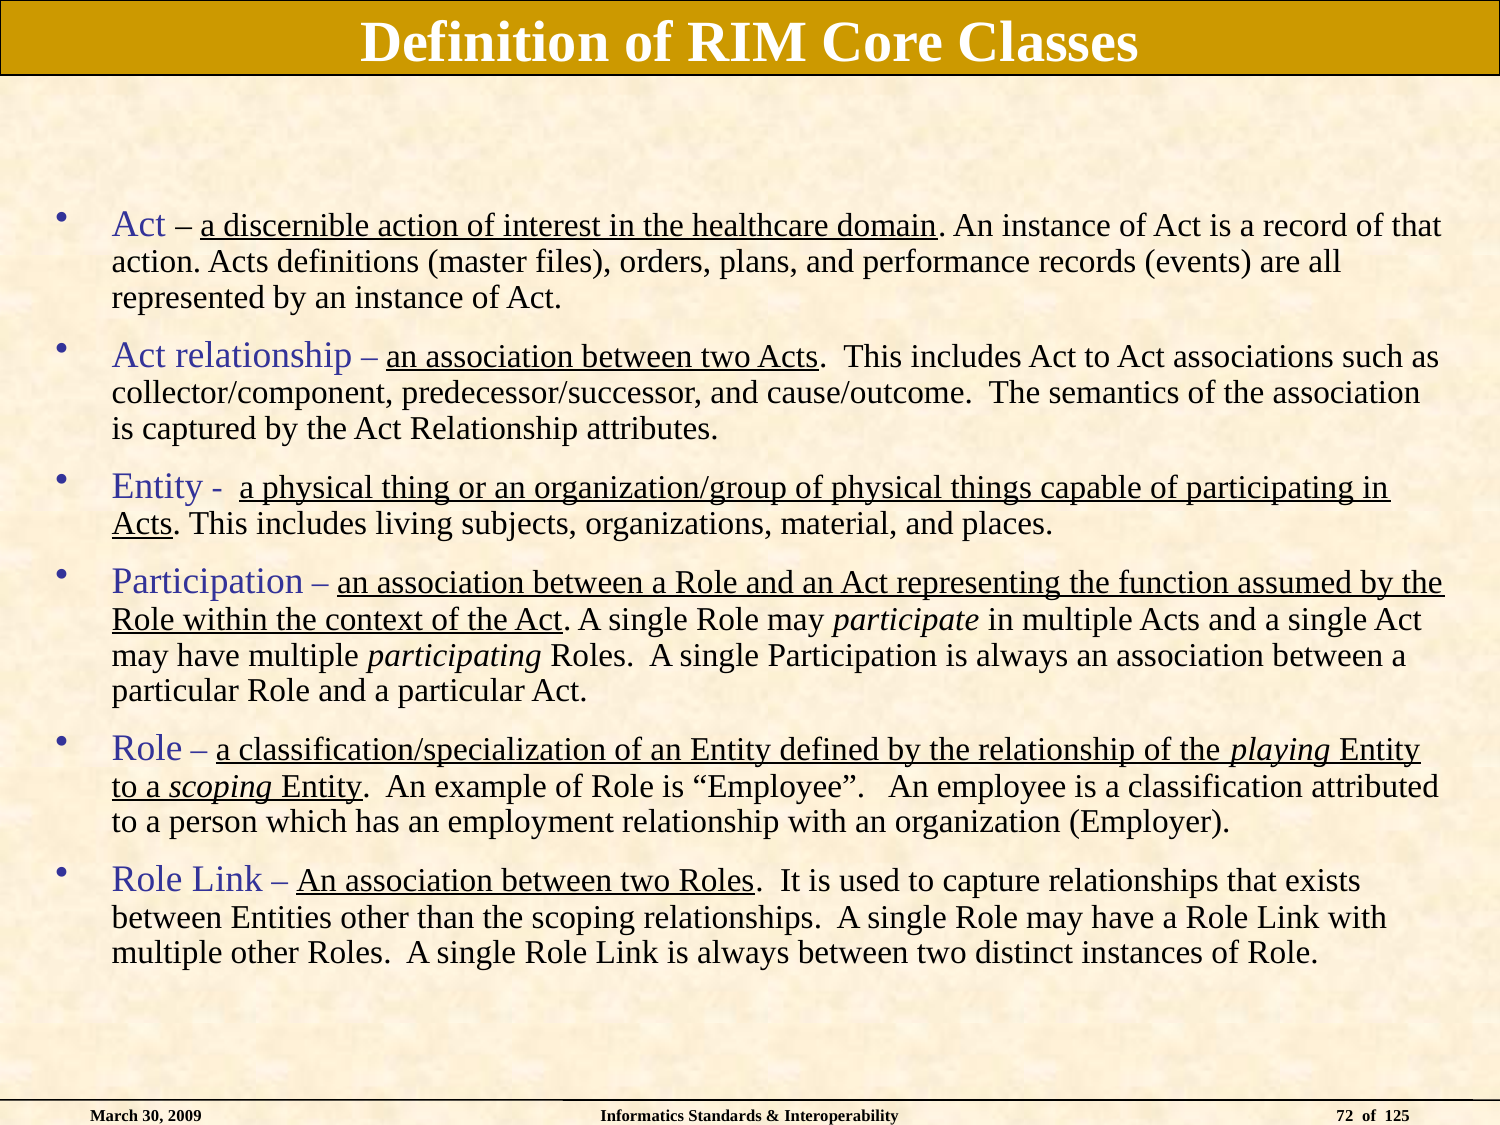

# Definition of RIM Core Classes
Act – a discernible action of interest in the healthcare domain. An instance of Act is a record of that action. Acts definitions (master files), orders, plans, and performance records (events) are all represented by an instance of Act.
Act relationship – an association between two Acts.  This includes Act to Act associations such as collector/component, predecessor/successor, and cause/outcome.  The semantics of the association is captured by the Act Relationship attributes.
Entity -  a physical thing or an organization/group of physical things capable of participating in Acts. This includes living subjects, organizations, material, and places.
Participation – an association between a Role and an Act representing the function assumed by the Role within the context of the Act. A single Role may participate in multiple Acts and a single Act may have multiple participating Roles.  A single Participation is always an association between a particular Role and a particular Act.
Role – a classification/specialization of an Entity defined by the relationship of the playing Entity to a scoping Entity.  An example of Role is “Employee”.   An employee is a classification attributed to a person which has an employment relationship with an organization (Employer).
Role Link – An association between two Roles.  It is used to capture relationships that exists between Entities other than the scoping relationships.  A single Role may have a Role Link with multiple other Roles.  A single Role Link is always between two distinct instances of Role.
March 30, 2009
Informatics Standards & Interoperability
72  of  125